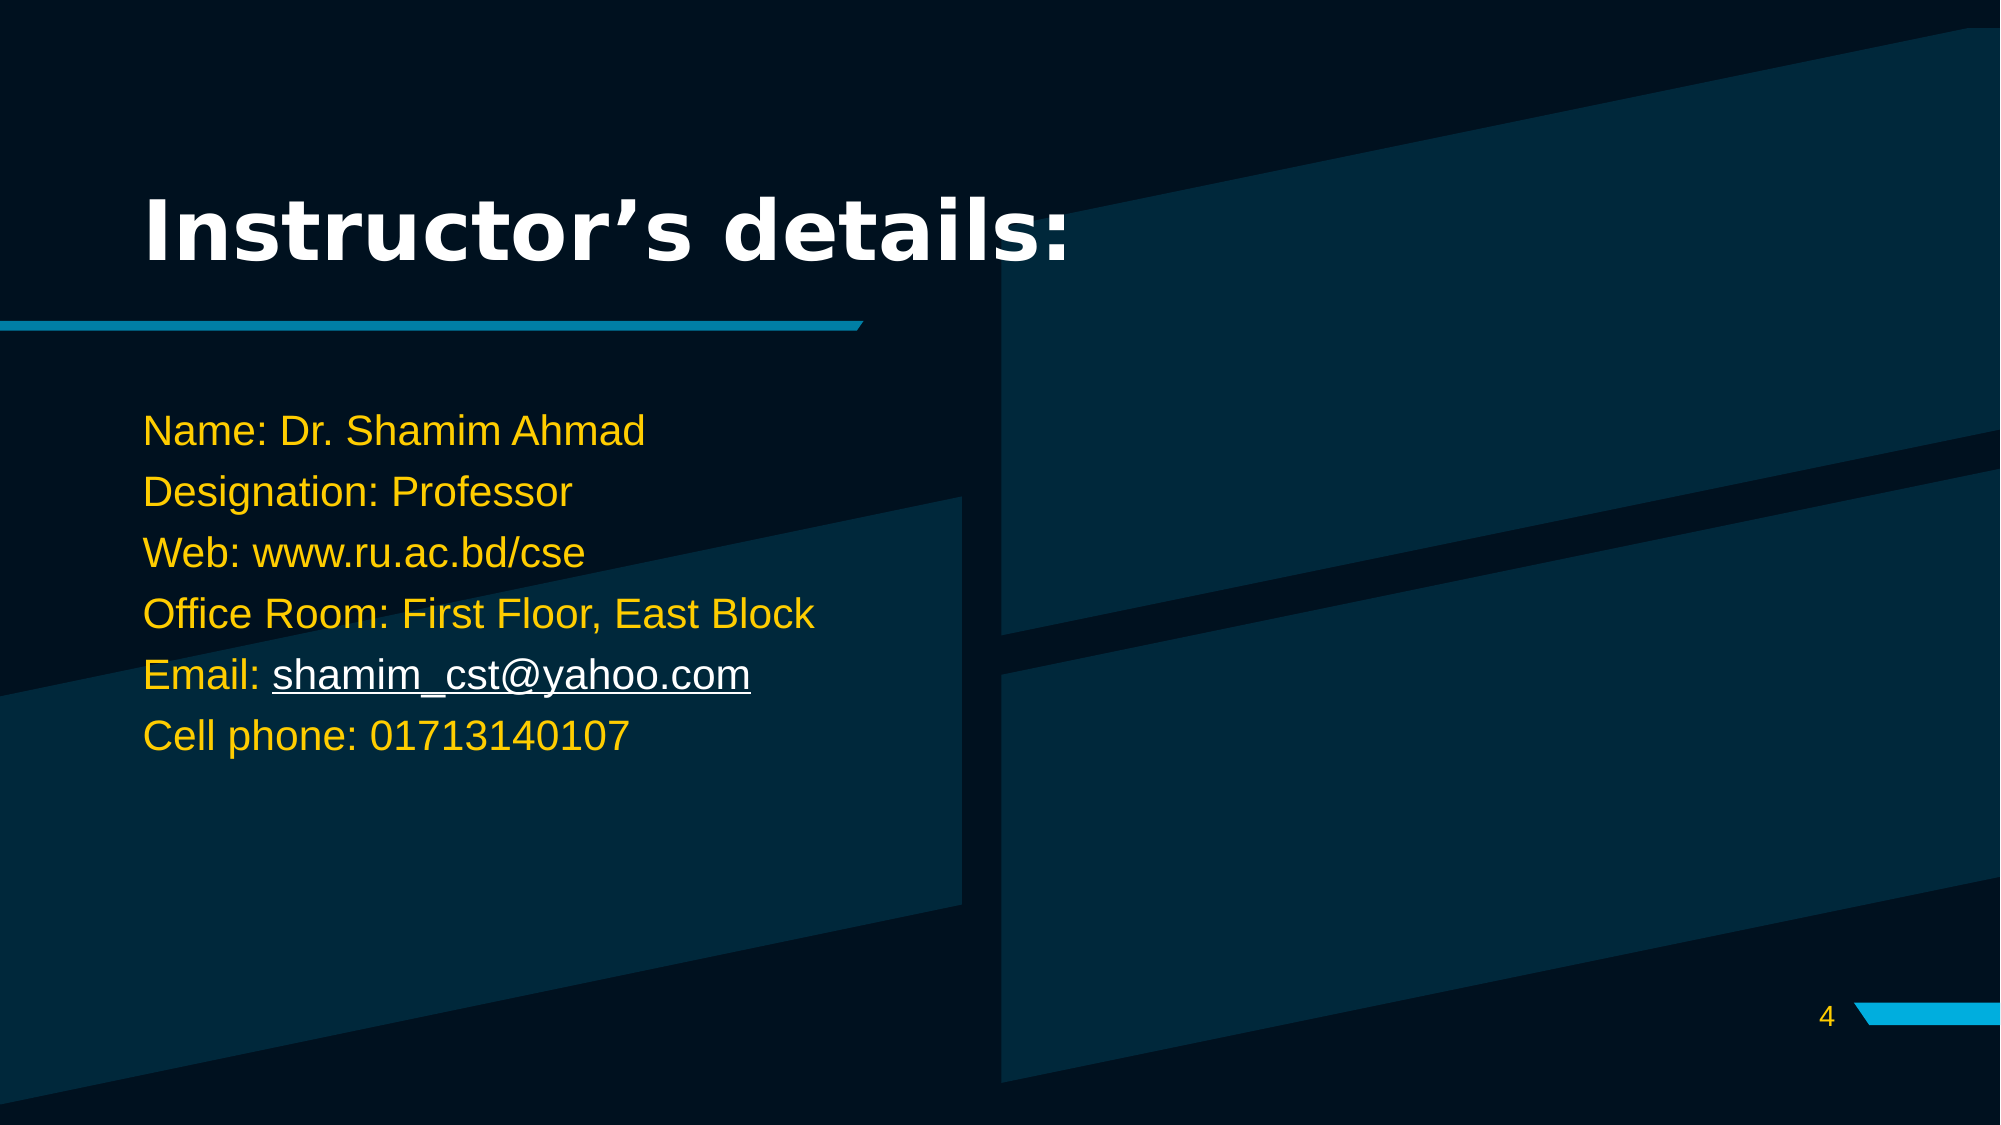

# Instructor’s details:
Name: Dr. Shamim Ahmad
Designation: Professor
Web: www.ru.ac.bd/cse
Office Room: First Floor, East Block
Email: shamim_cst@yahoo.com
Cell phone: 01713140107

4